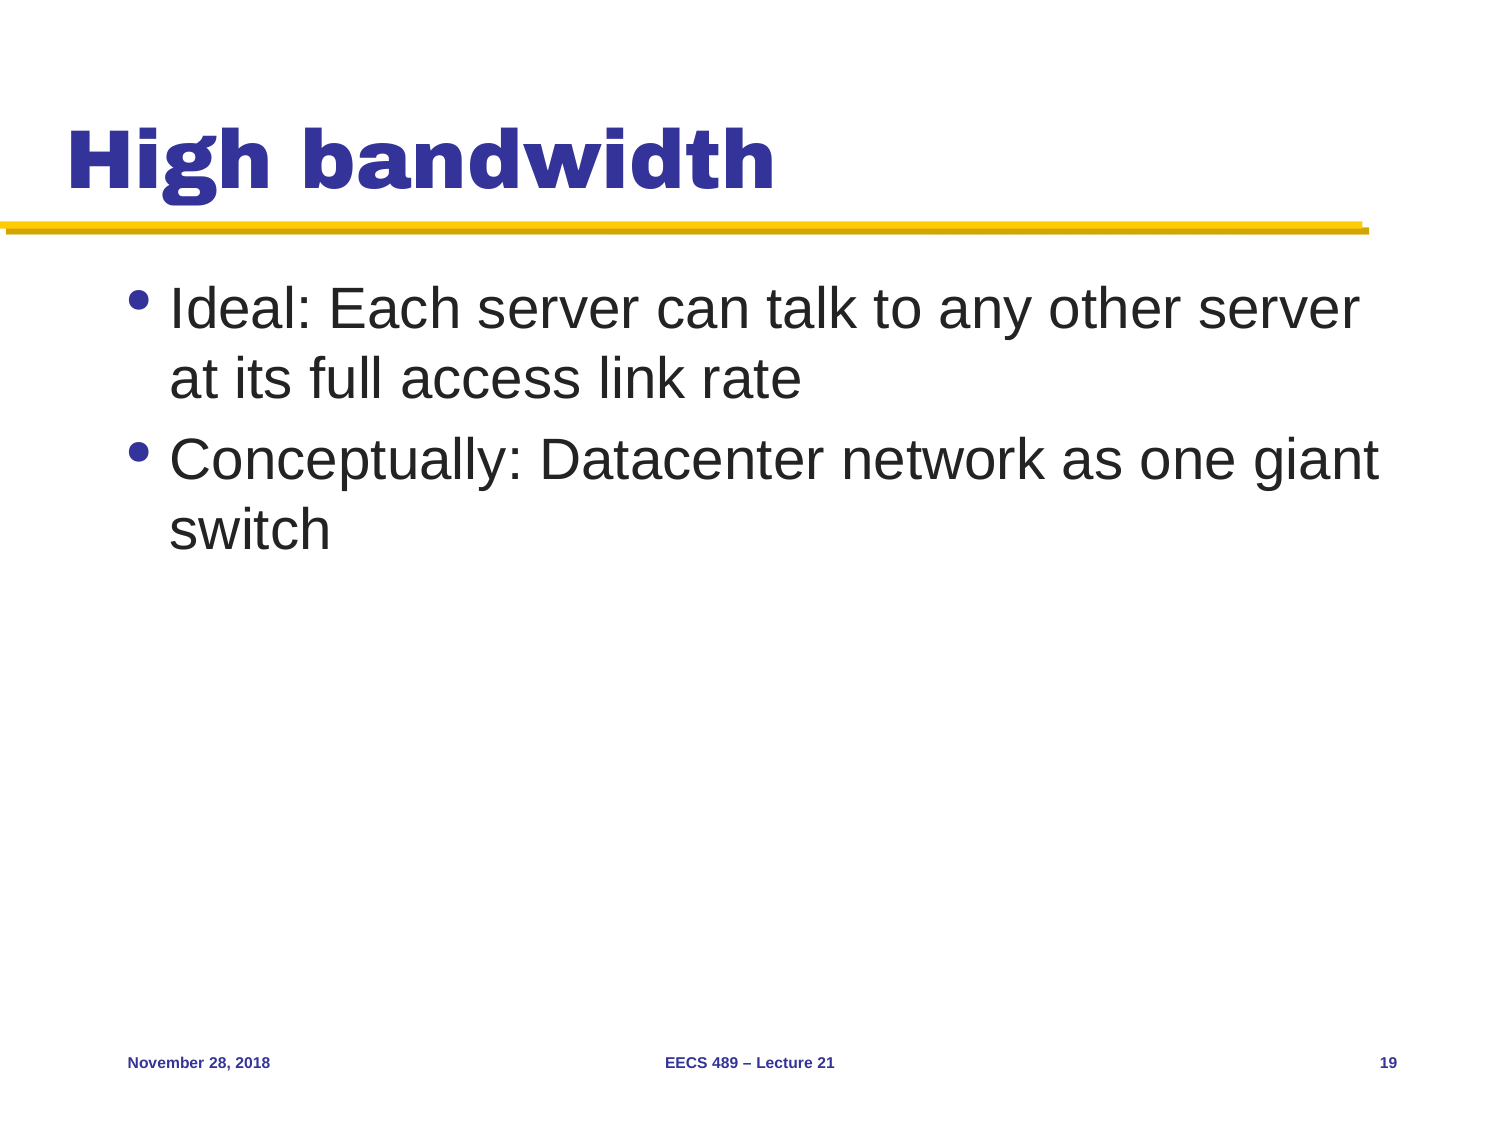

# High bandwidth
Ideal: Each server can talk to any other server at its full access link rate
Conceptually: Datacenter network as one giant switch

November 28, 2018
EECS 489 – Lecture 21
19